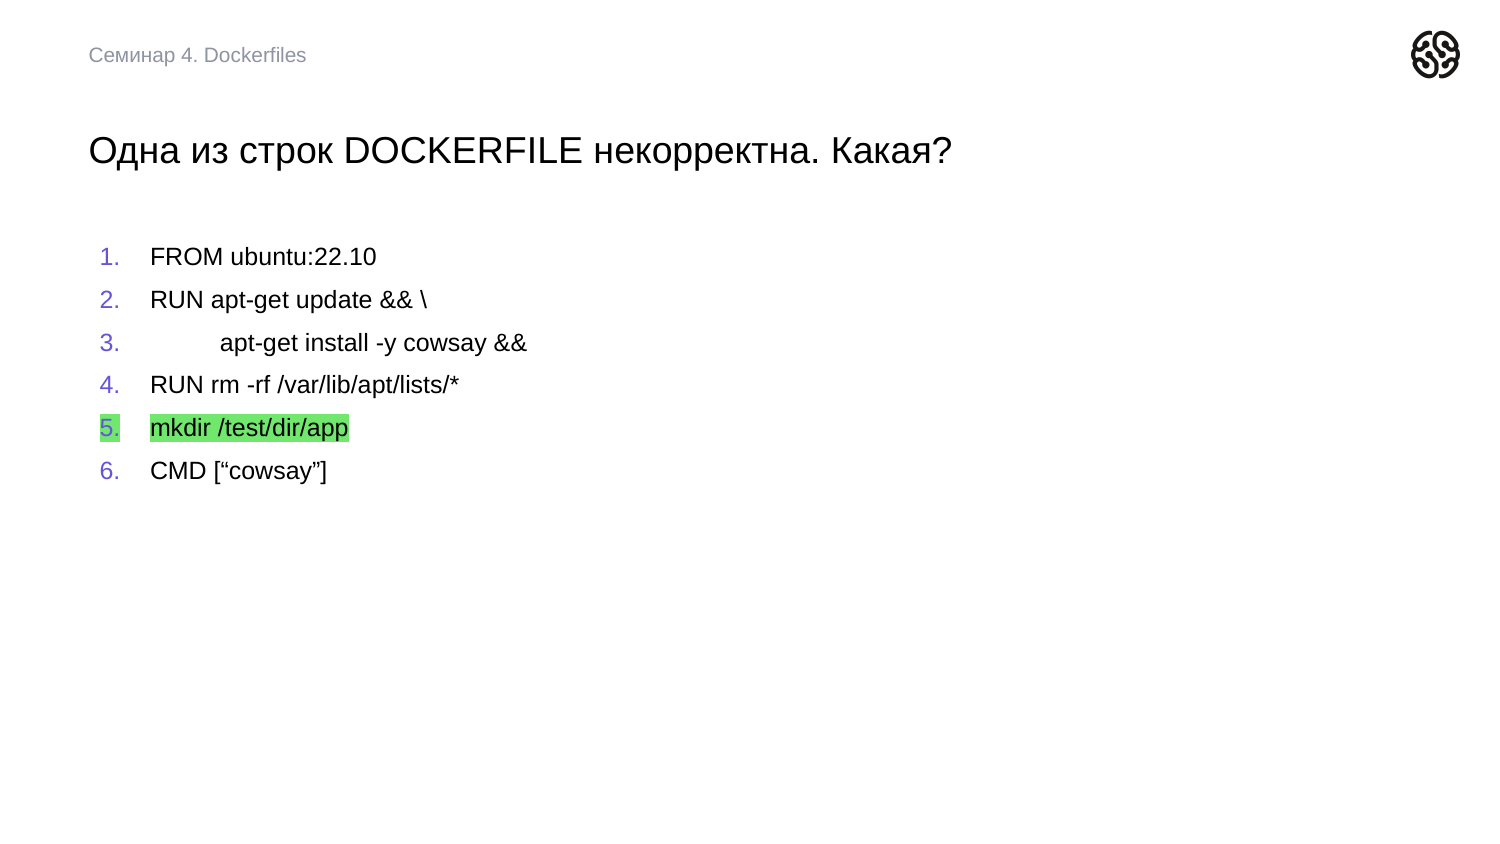

Семинар 4. Dockerfiles
Одна из строк DOCKERFILE некорректна. Какая?
FROM ubuntu:22.10
RUN apt-get update && \
          apt-get install -y cowsay &&
RUN rm -rf /var/lib/apt/lists/*
mkdir /test/dir/app
CMD [“cowsay”]